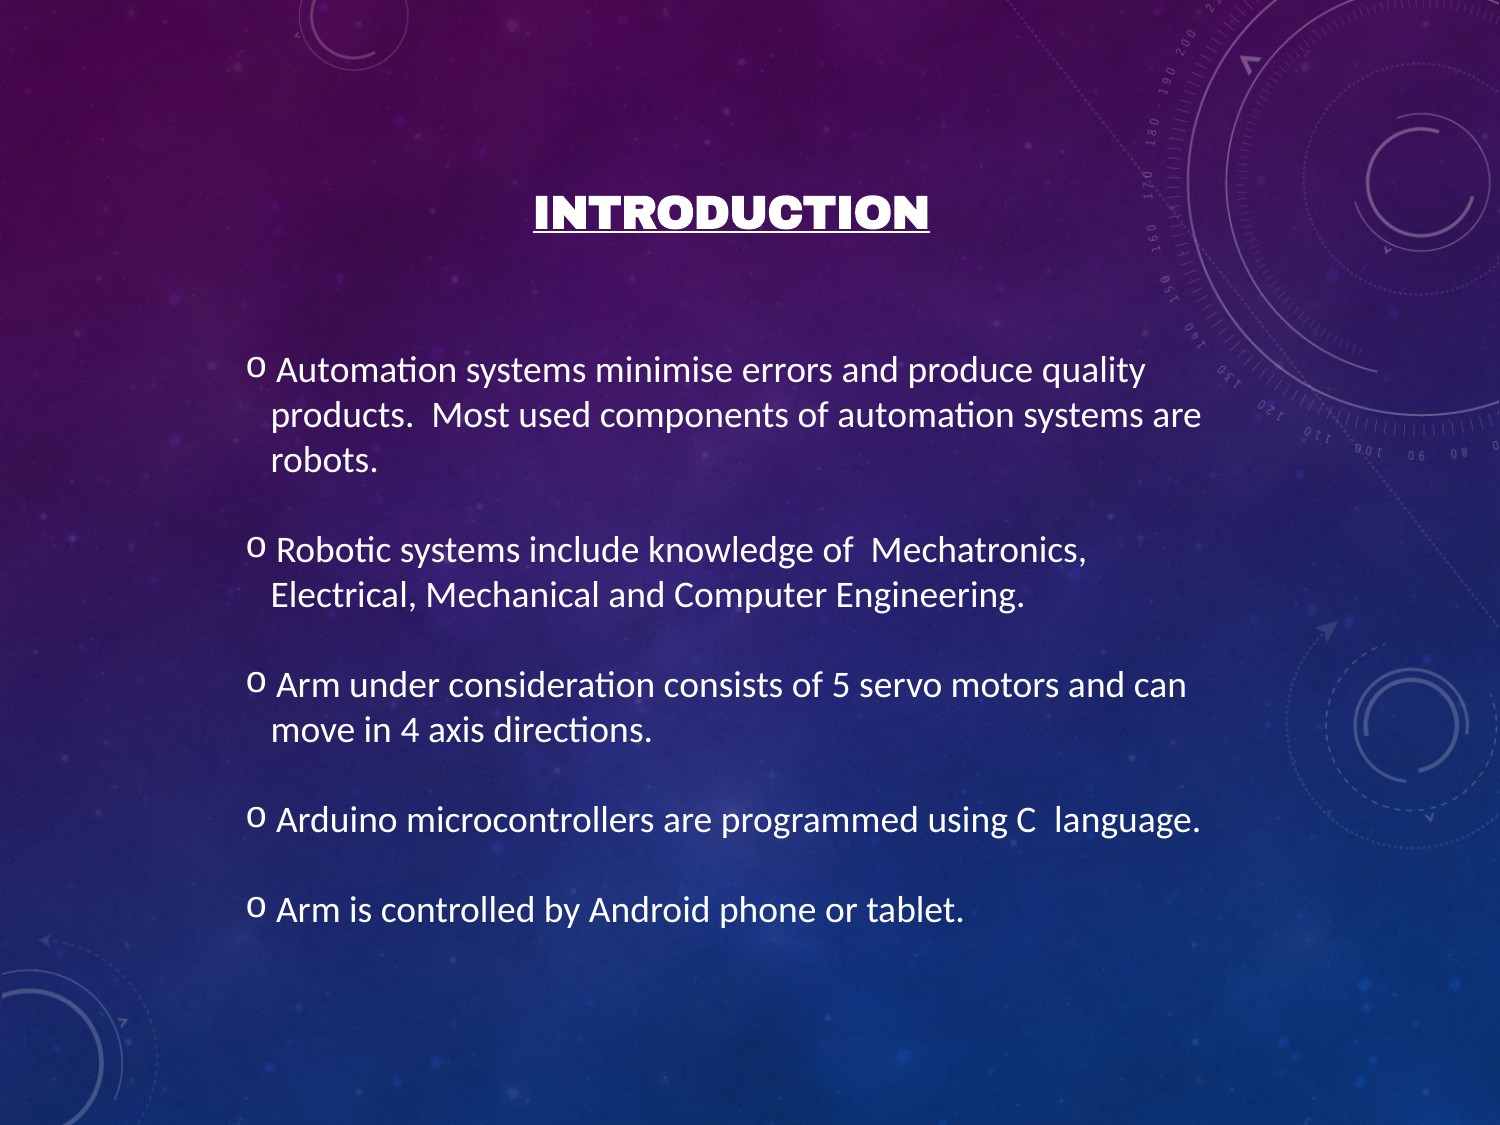

INTRODUCTION
 Automation systems minimise errors and produce quality
   products.  Most used components of automation systems are
   robots.

 Robotic systems include knowledge of  Mechatronics,
   Electrical, Mechanical and Computer Engineering.

 Arm under consideration consists of 5 servo motors and can
   move in 4 axis directions.

 Arduino microcontrollers are programmed using C  language.

 Arm is controlled by Android phone or tablet.